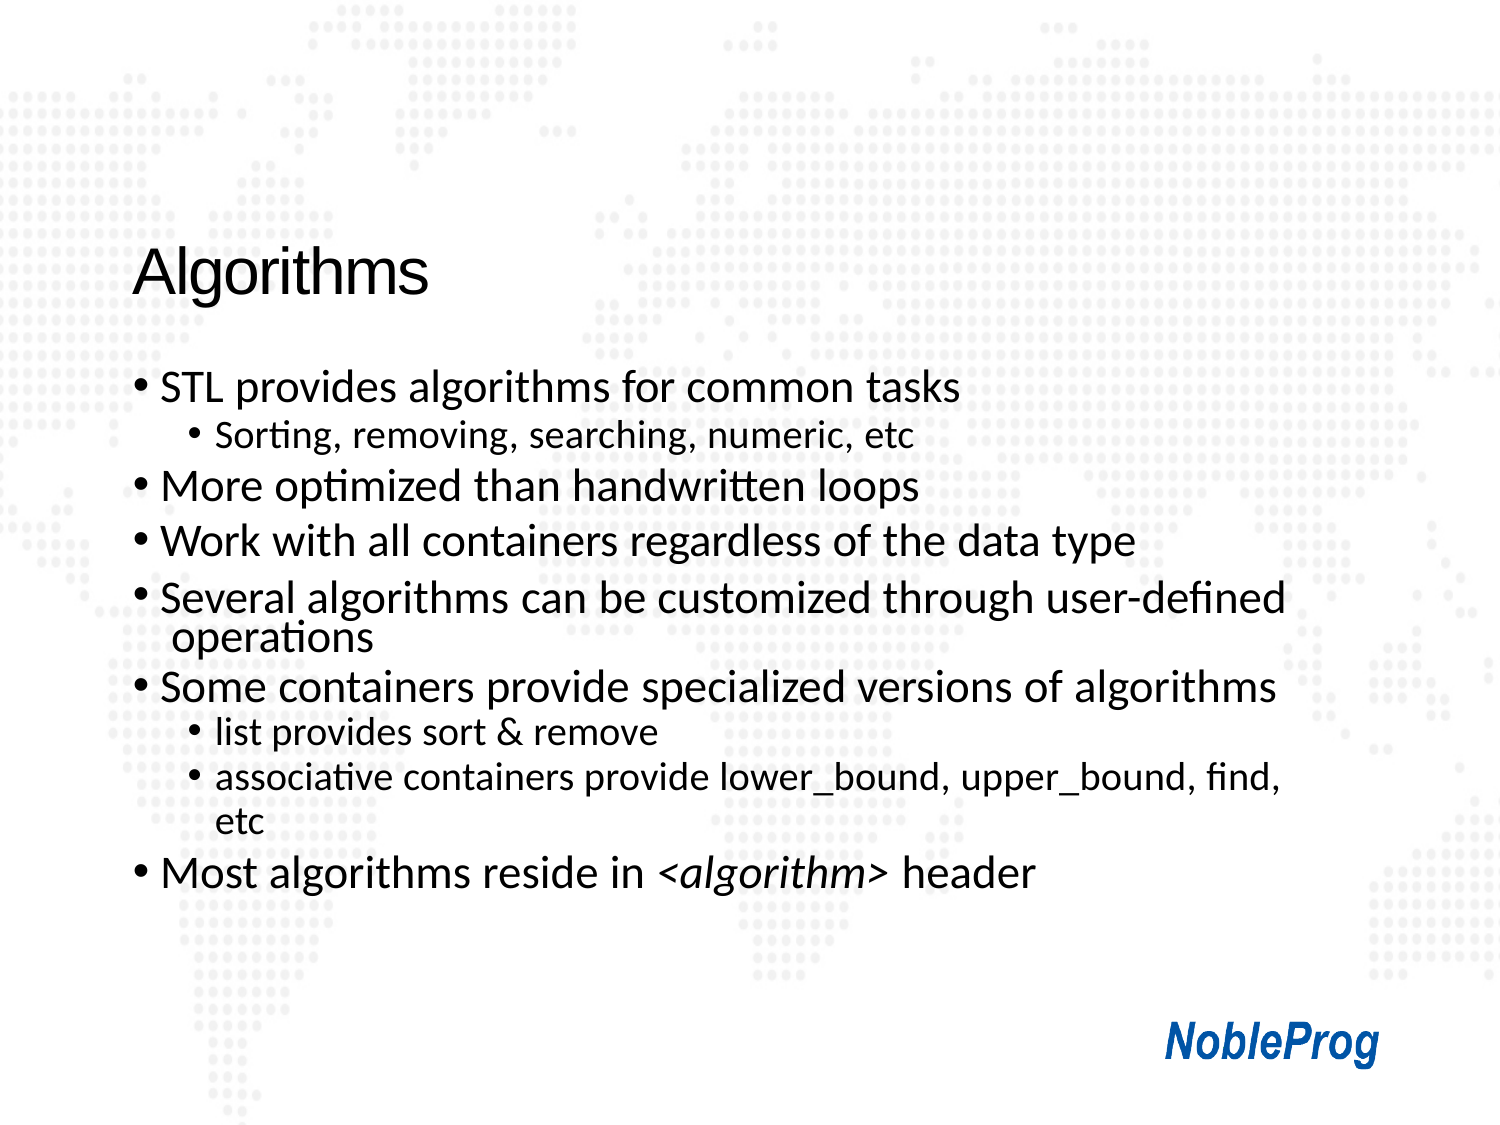

# Algorithms
STL provides algorithms for common tasks
Sorting, removing, searching, numeric, etc
More optimized than handwritten loops
Work with all containers regardless of the data type
Several algorithms can be customized through user-defined  operations
Some containers provide specialized versions of algorithms
list provides sort & remove
associative containers provide lower_bound, upper_bound, find, etc
Most algorithms reside in <algorithm> header